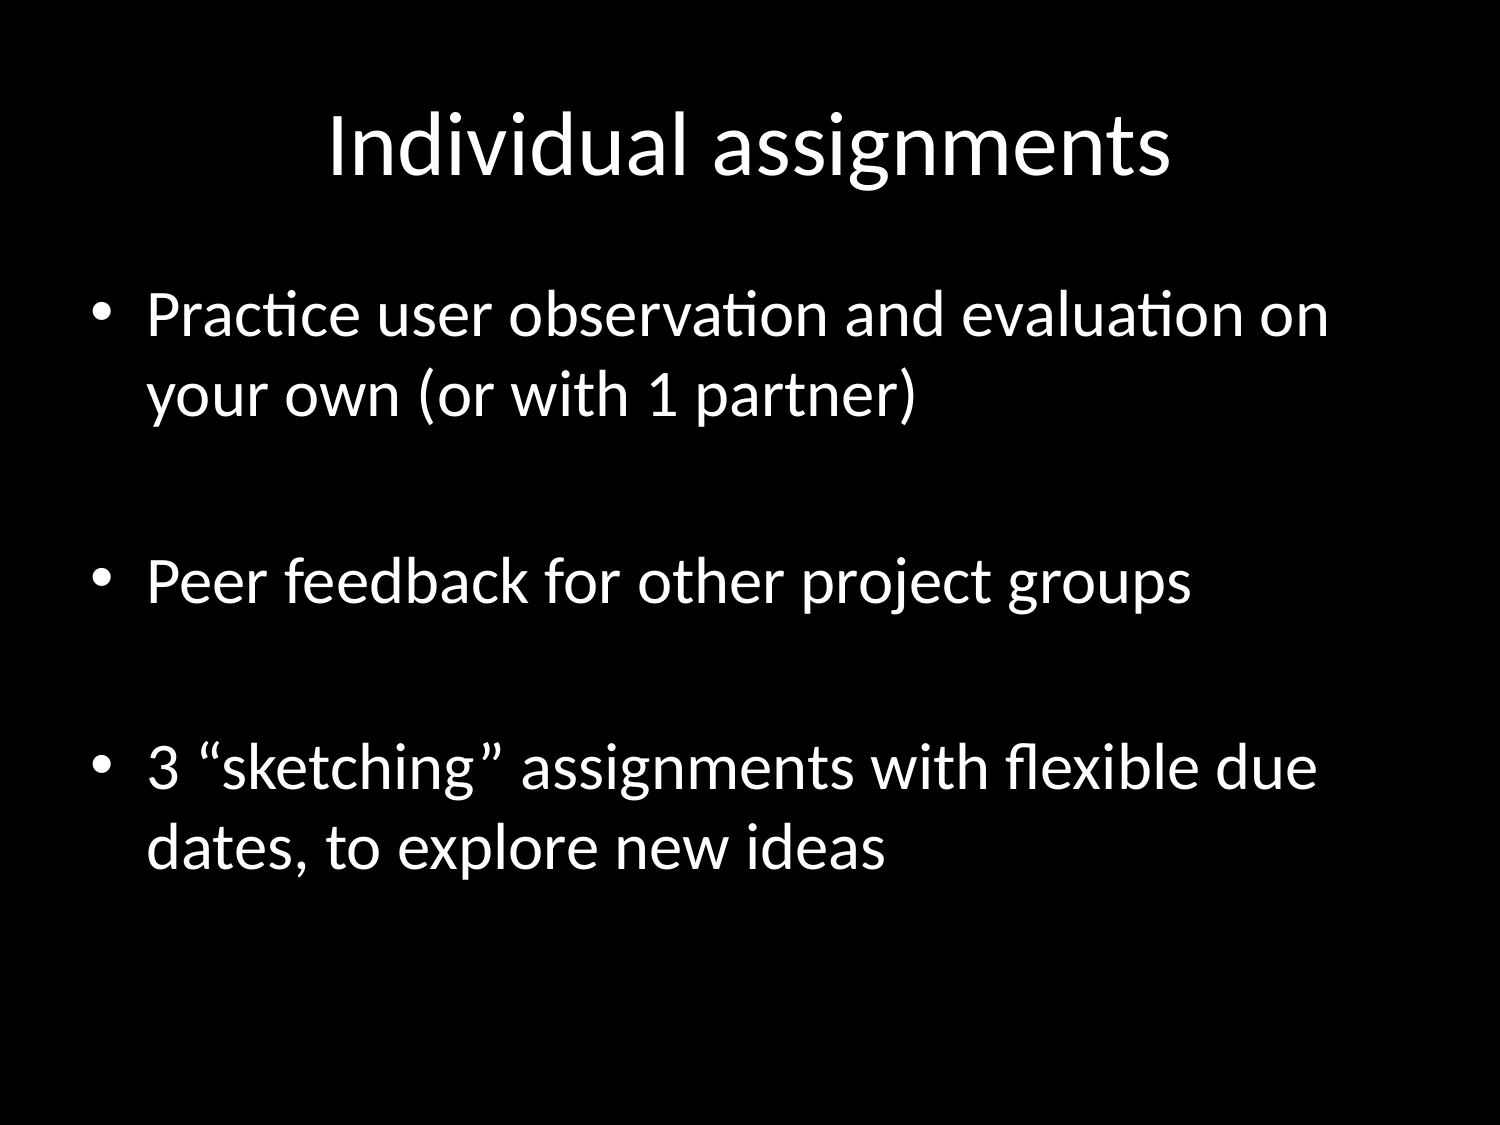

# Individual assignments
Practice user observation and evaluation on your own (or with 1 partner)

Peer feedback for other project groups

3 “sketching” assignments with flexible due dates, to explore new ideas